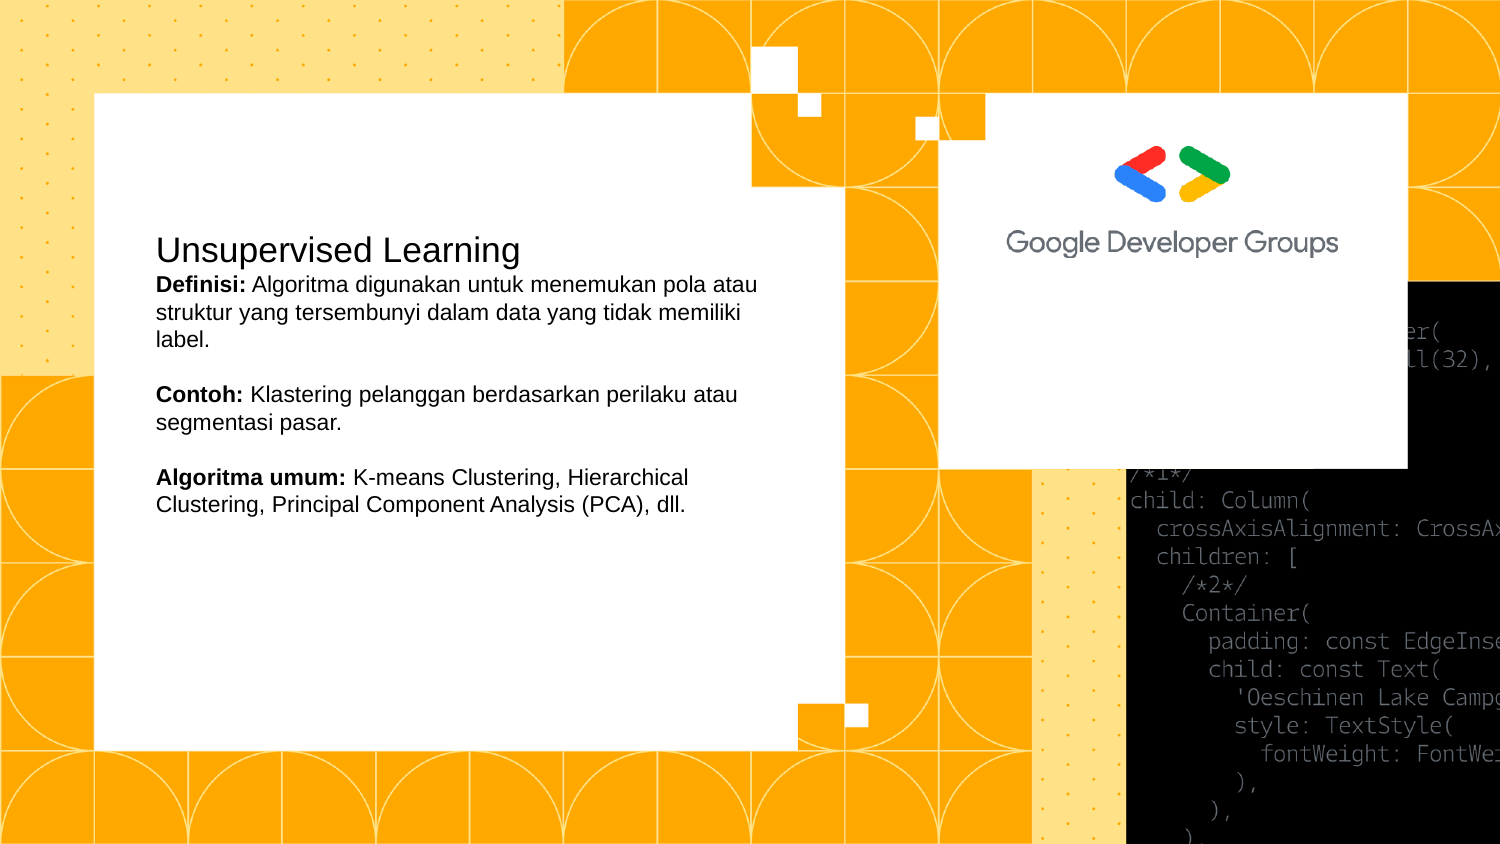

# Unsupervised Learning
Definisi: Algoritma digunakan untuk menemukan pola atau struktur yang tersembunyi dalam data yang tidak memiliki label.

Contoh: Klastering pelanggan berdasarkan perilaku atau segmentasi pasar.

Algoritma umum: K-means Clustering, Hierarchical Clustering, Principal Component Analysis (PCA), dll.